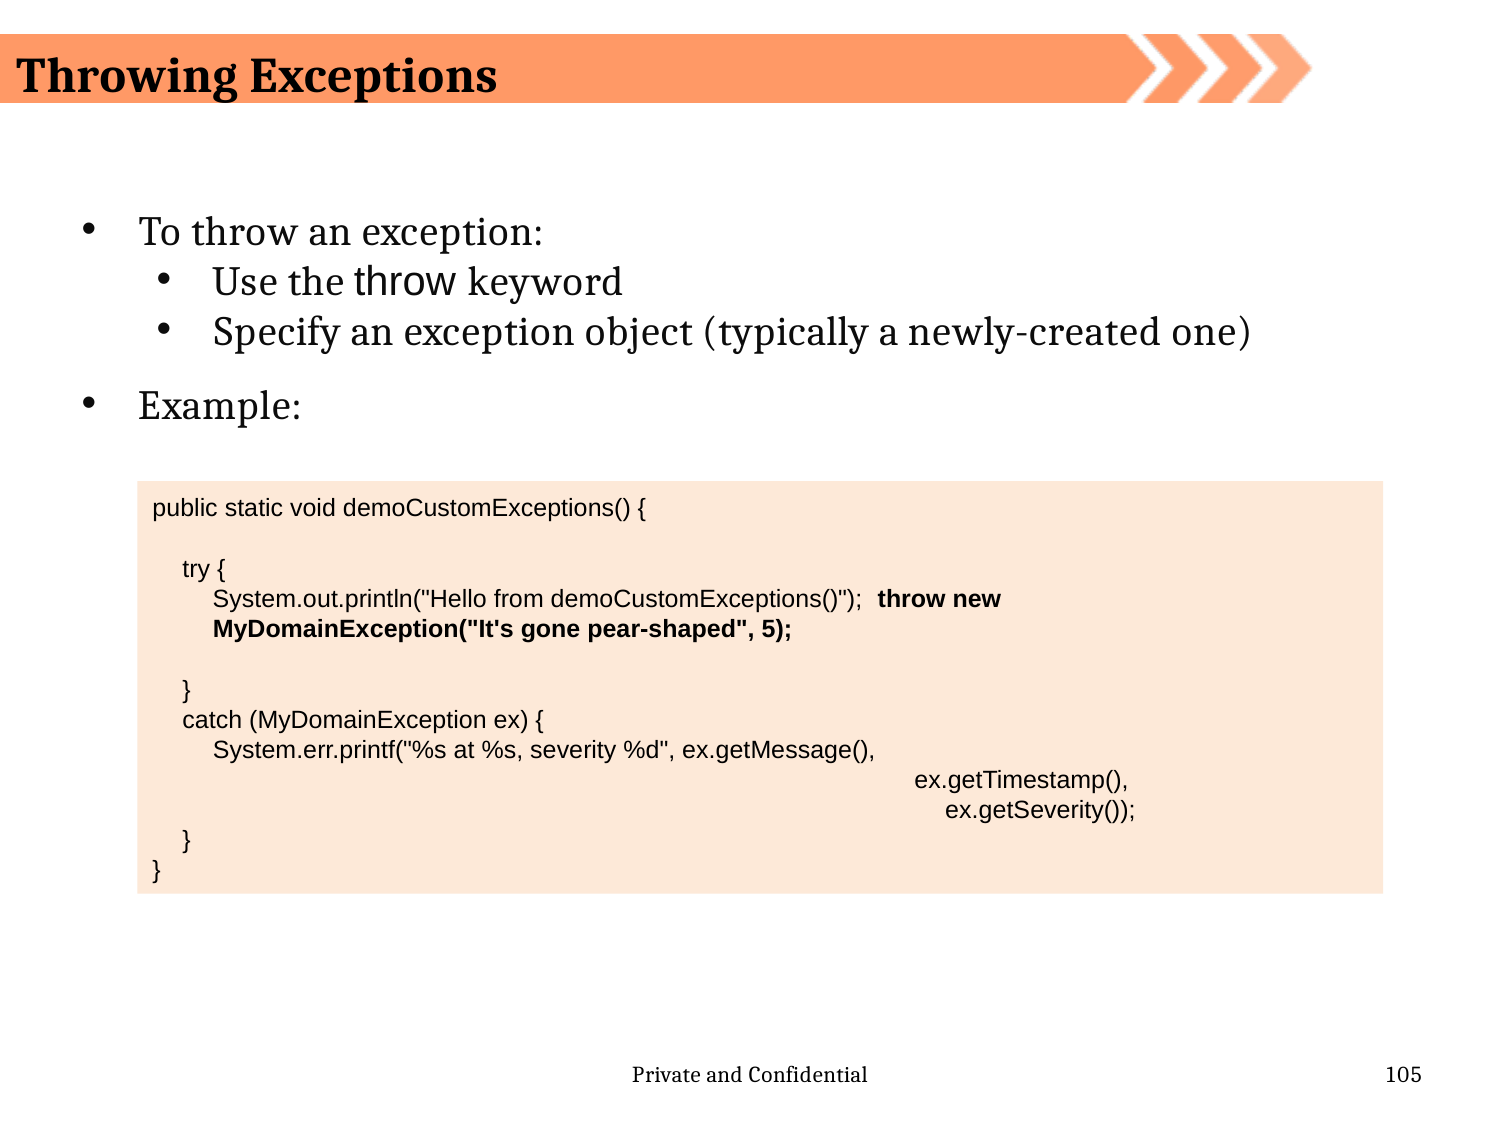

Throwing Exceptions
To throw an exception:
Use the throw keyword
Specify an exception object (typically a newly-created one)
Example:

public static void demoCustomExceptions() {

try {
System.out.println("Hello from demoCustomExceptions()");  throw new MyDomainException("It's gone pear-shaped", 5);

}
catch (MyDomainException ex) {
System.err.printf("%s at %s, severity %d", ex.getMessage(),
ex.getTimestamp(),  ex.getSeverity());
}
}